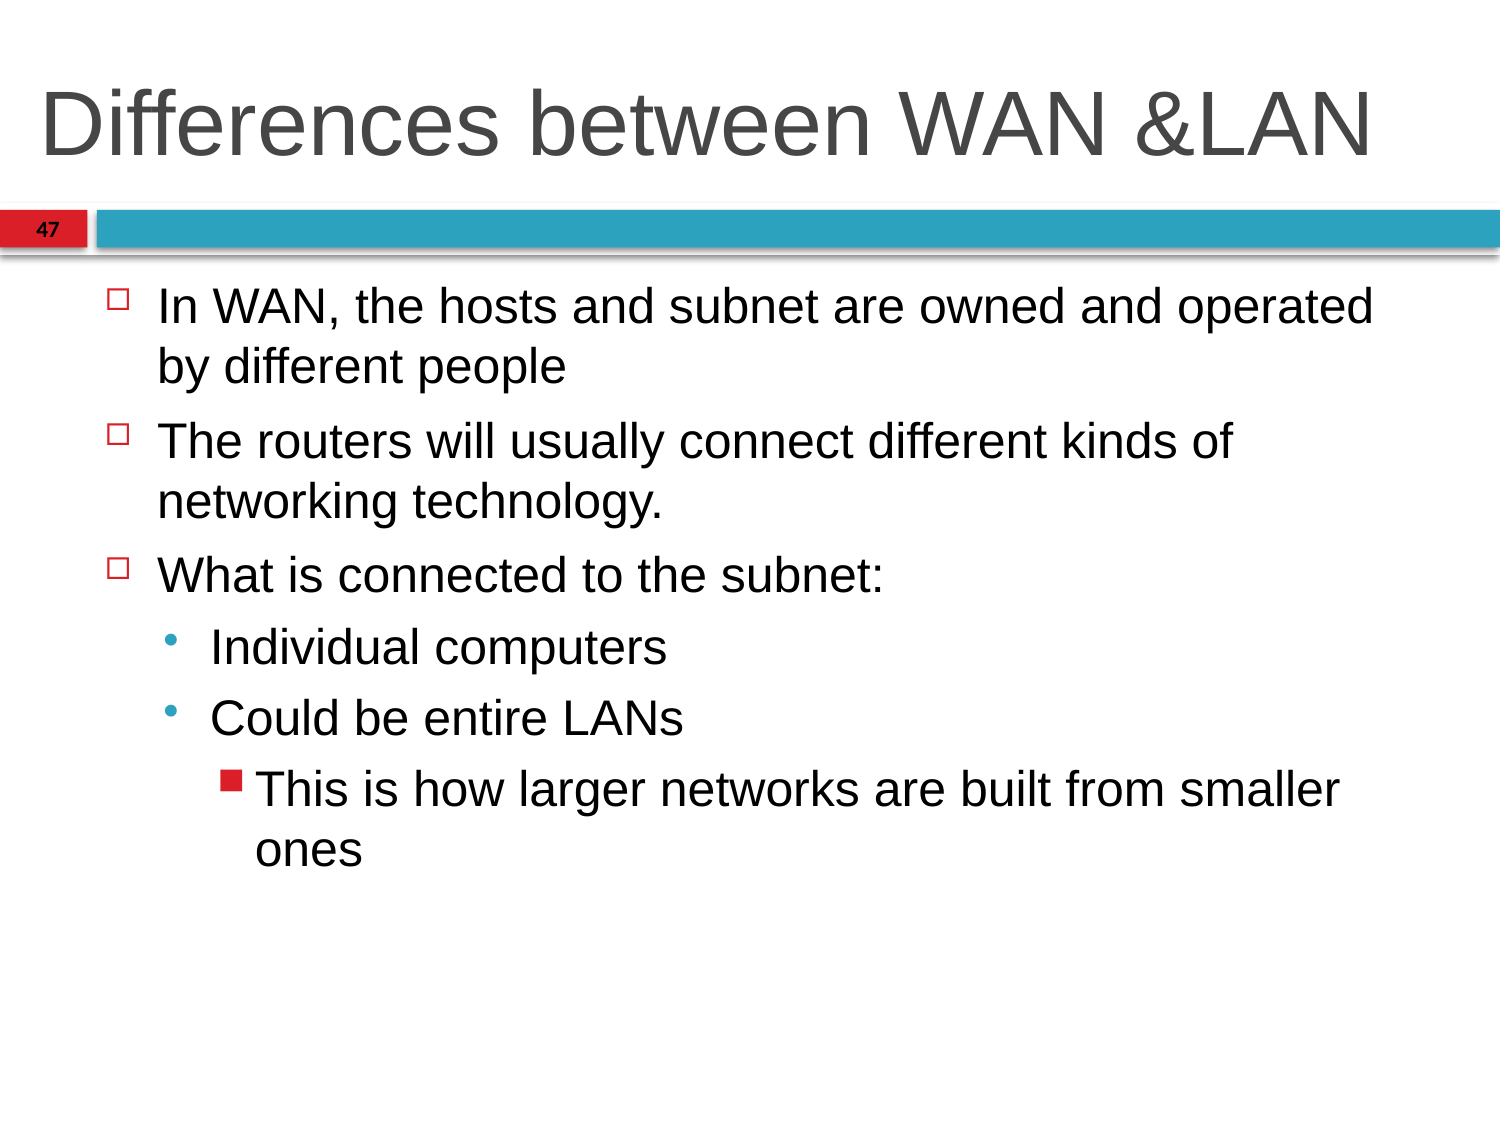

# Differences between WAN &LAN
47

In WAN, the hosts and subnet are owned and operated by different people
The routers will usually connect different kinds of networking technology.
What is connected to the subnet:
Individual computers
Could be entire LANs
This is how larger networks are built from smaller ones